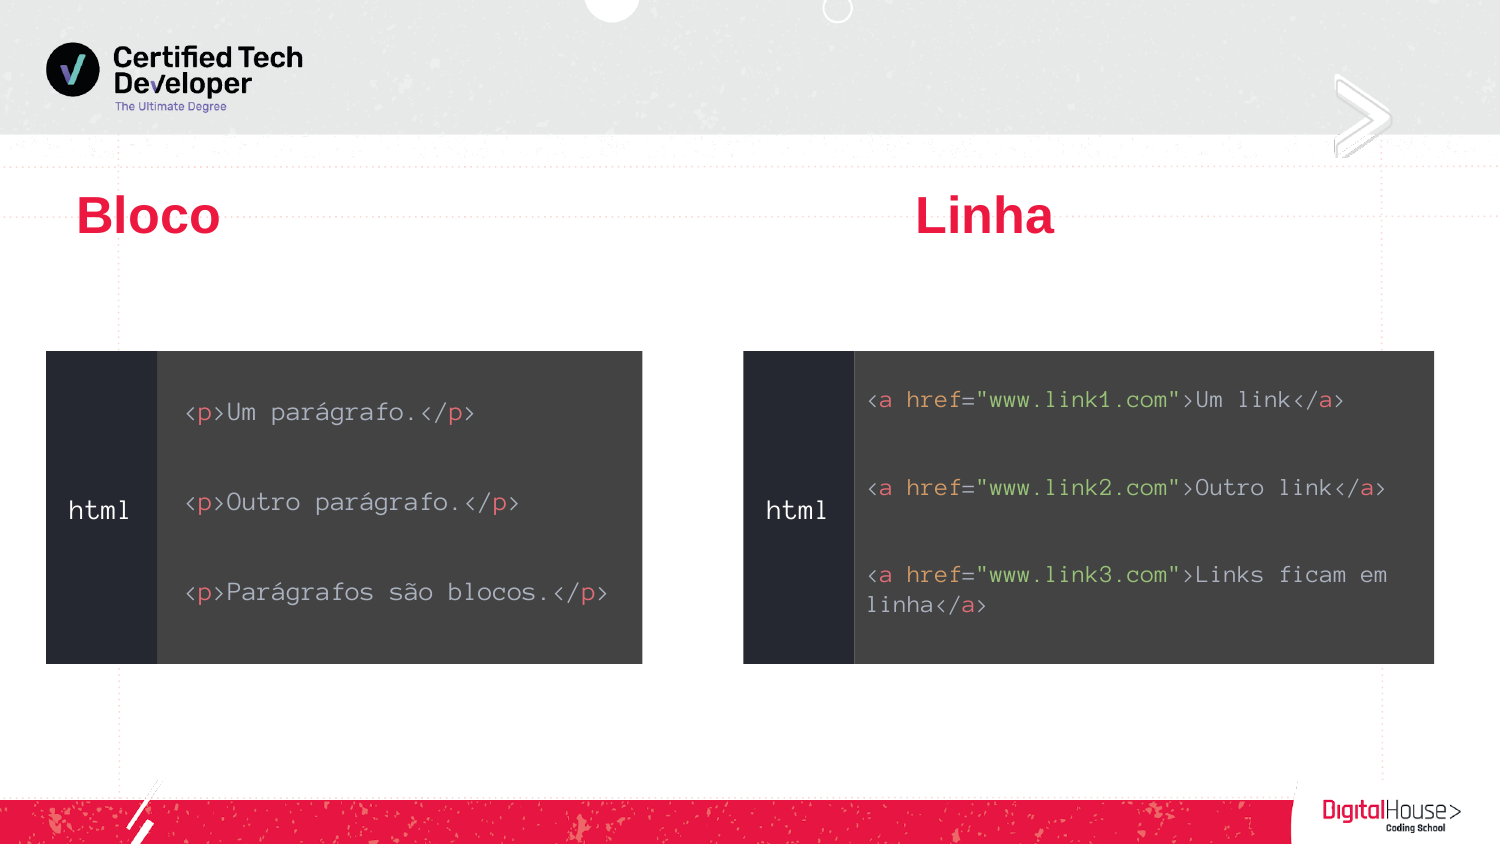

# Bloco                                                Linha
<a href="www.link1.com">Um link</a>

<a href="www.link2.com">Outro link</a>

<a href="www.link3.com">Links ficam em linha</a>
 <p>Um parágrafo.</p>

 <p>Outro parágrafo.</p>

 <p>Parágrafos são blocos.</p>
html
html